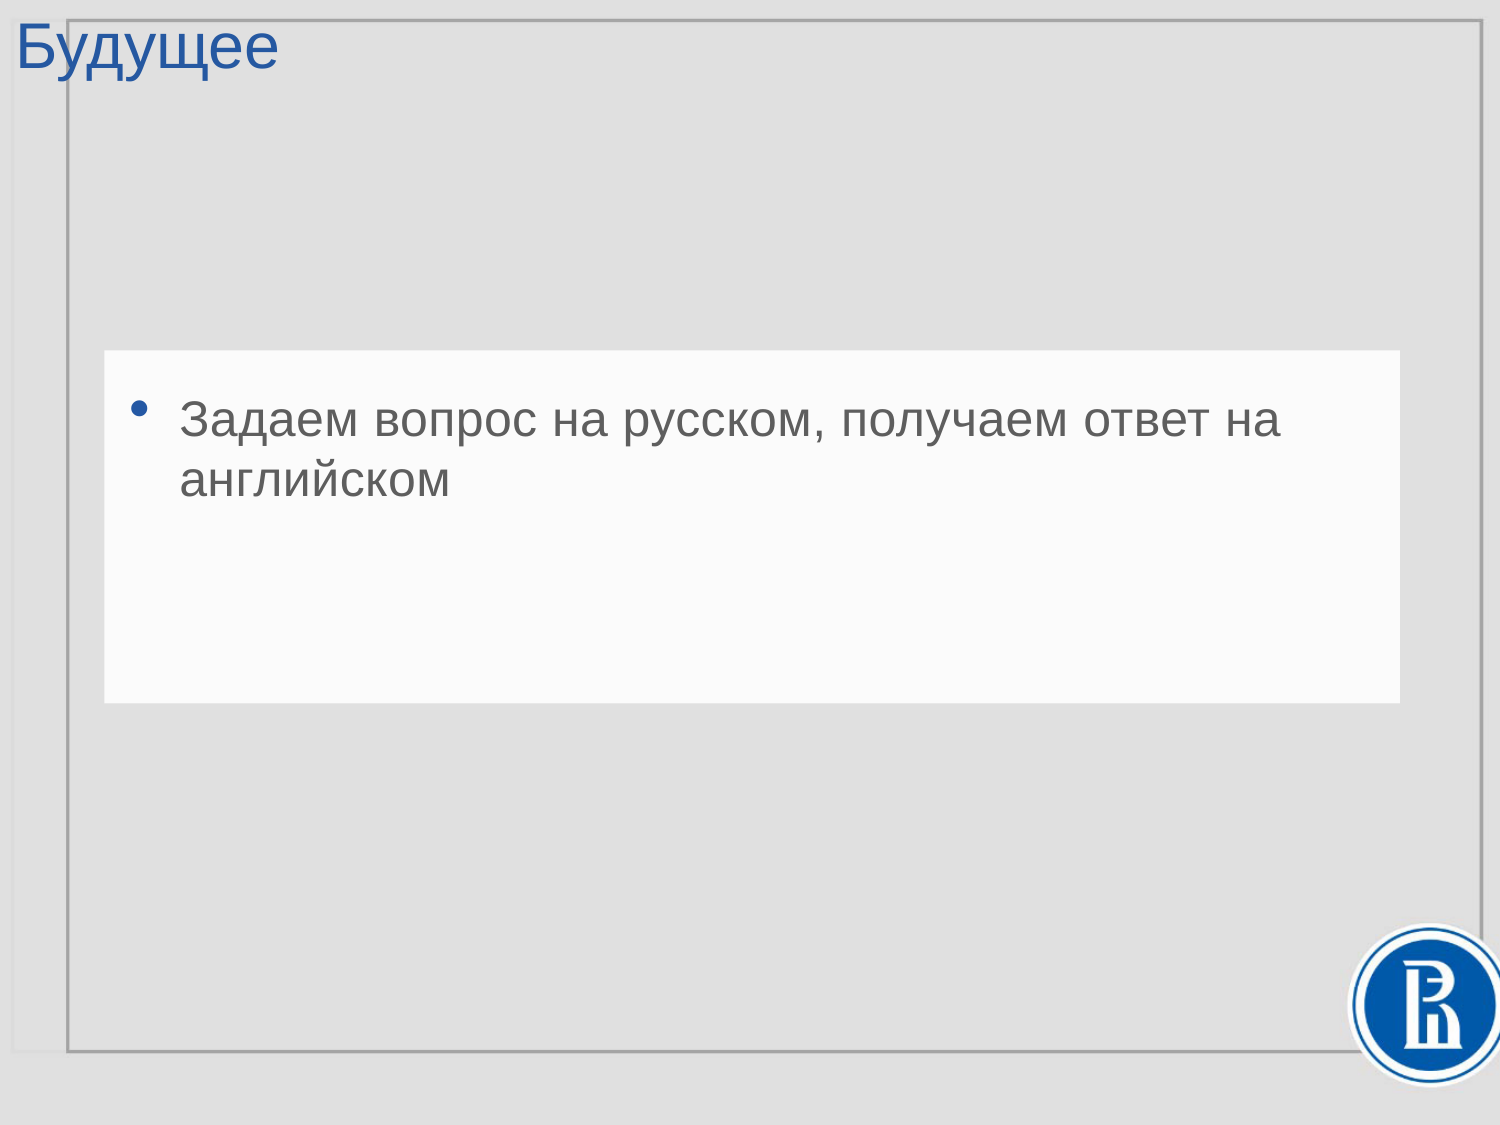

# Будущее

Задаем вопрос на русском, получаем ответ на английском